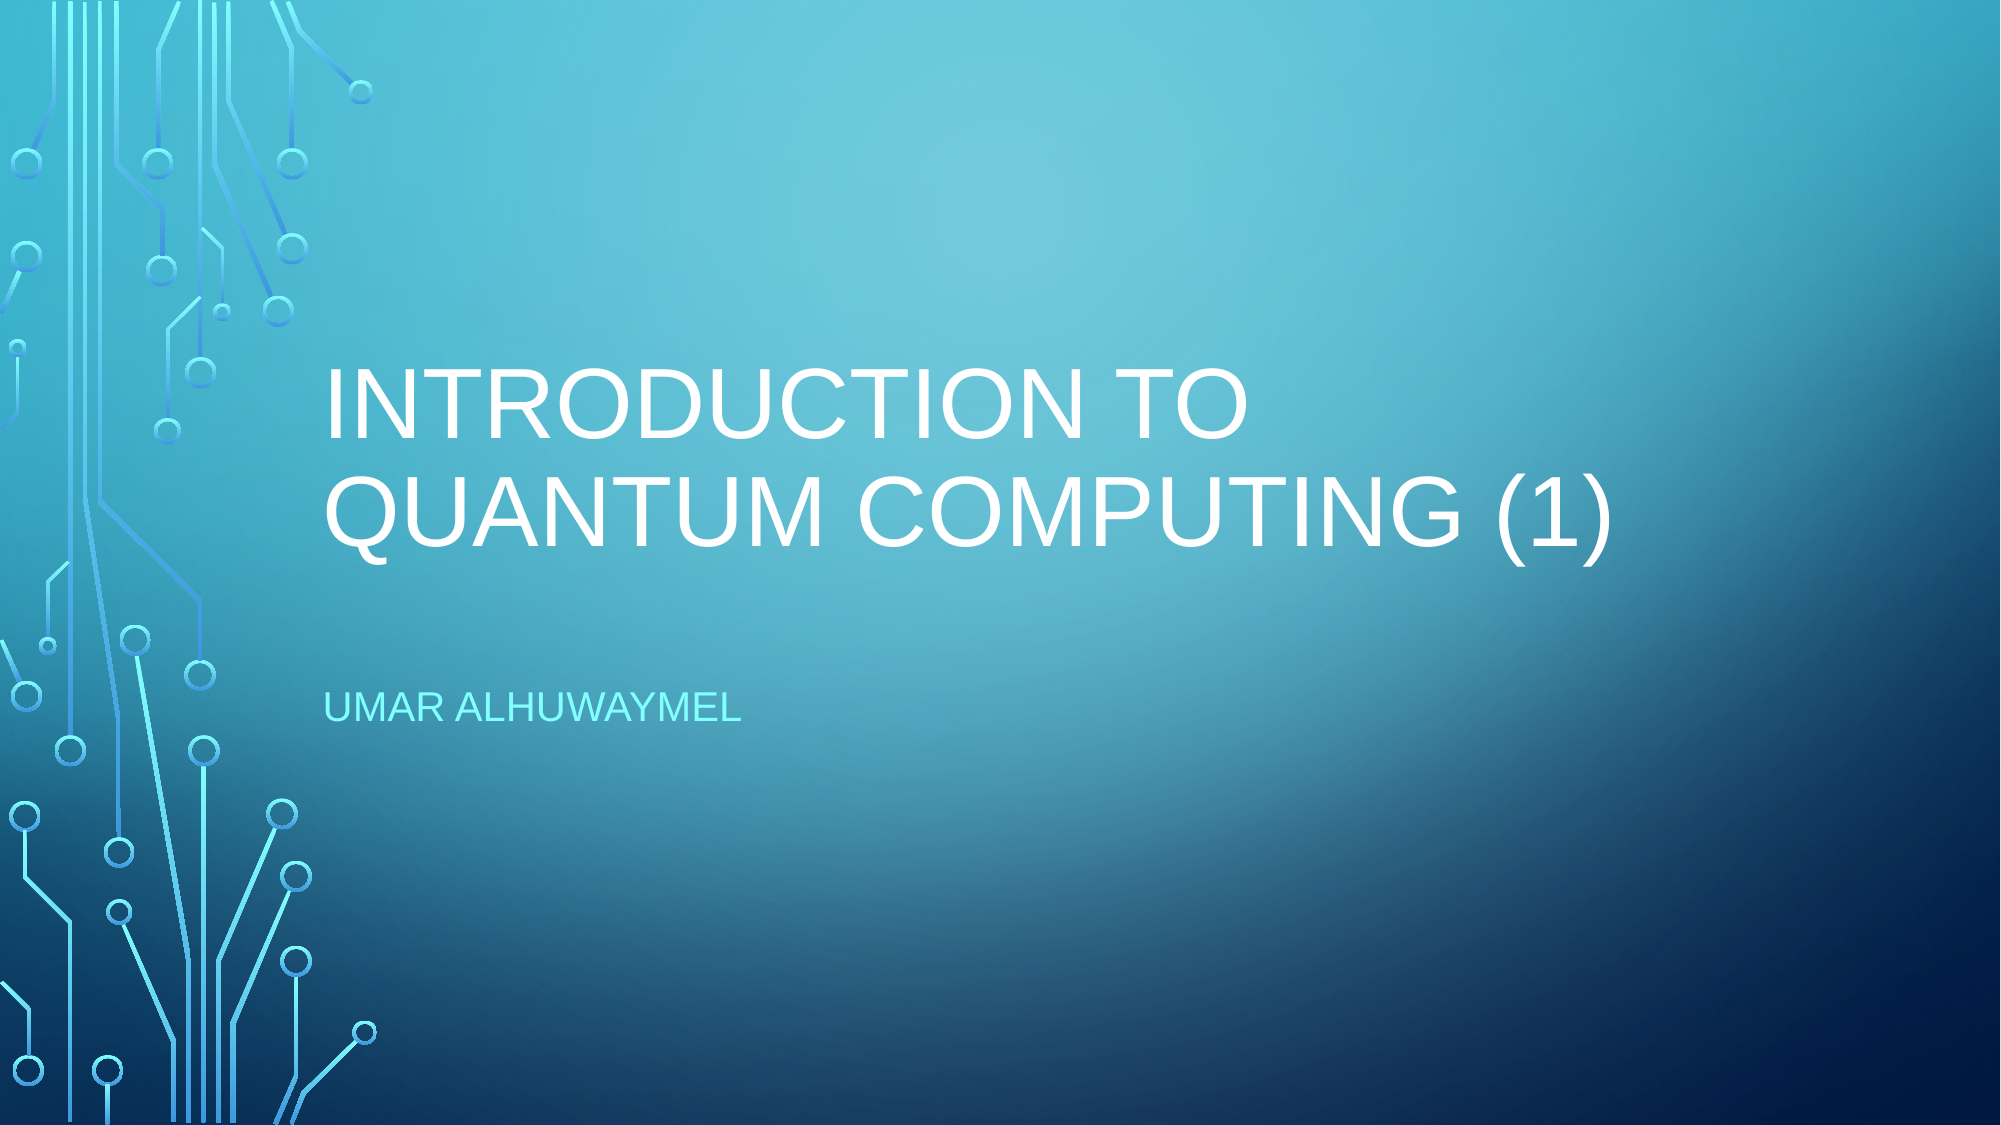

# Introduction to quantum computing (1)

Umar Alhuwaymel